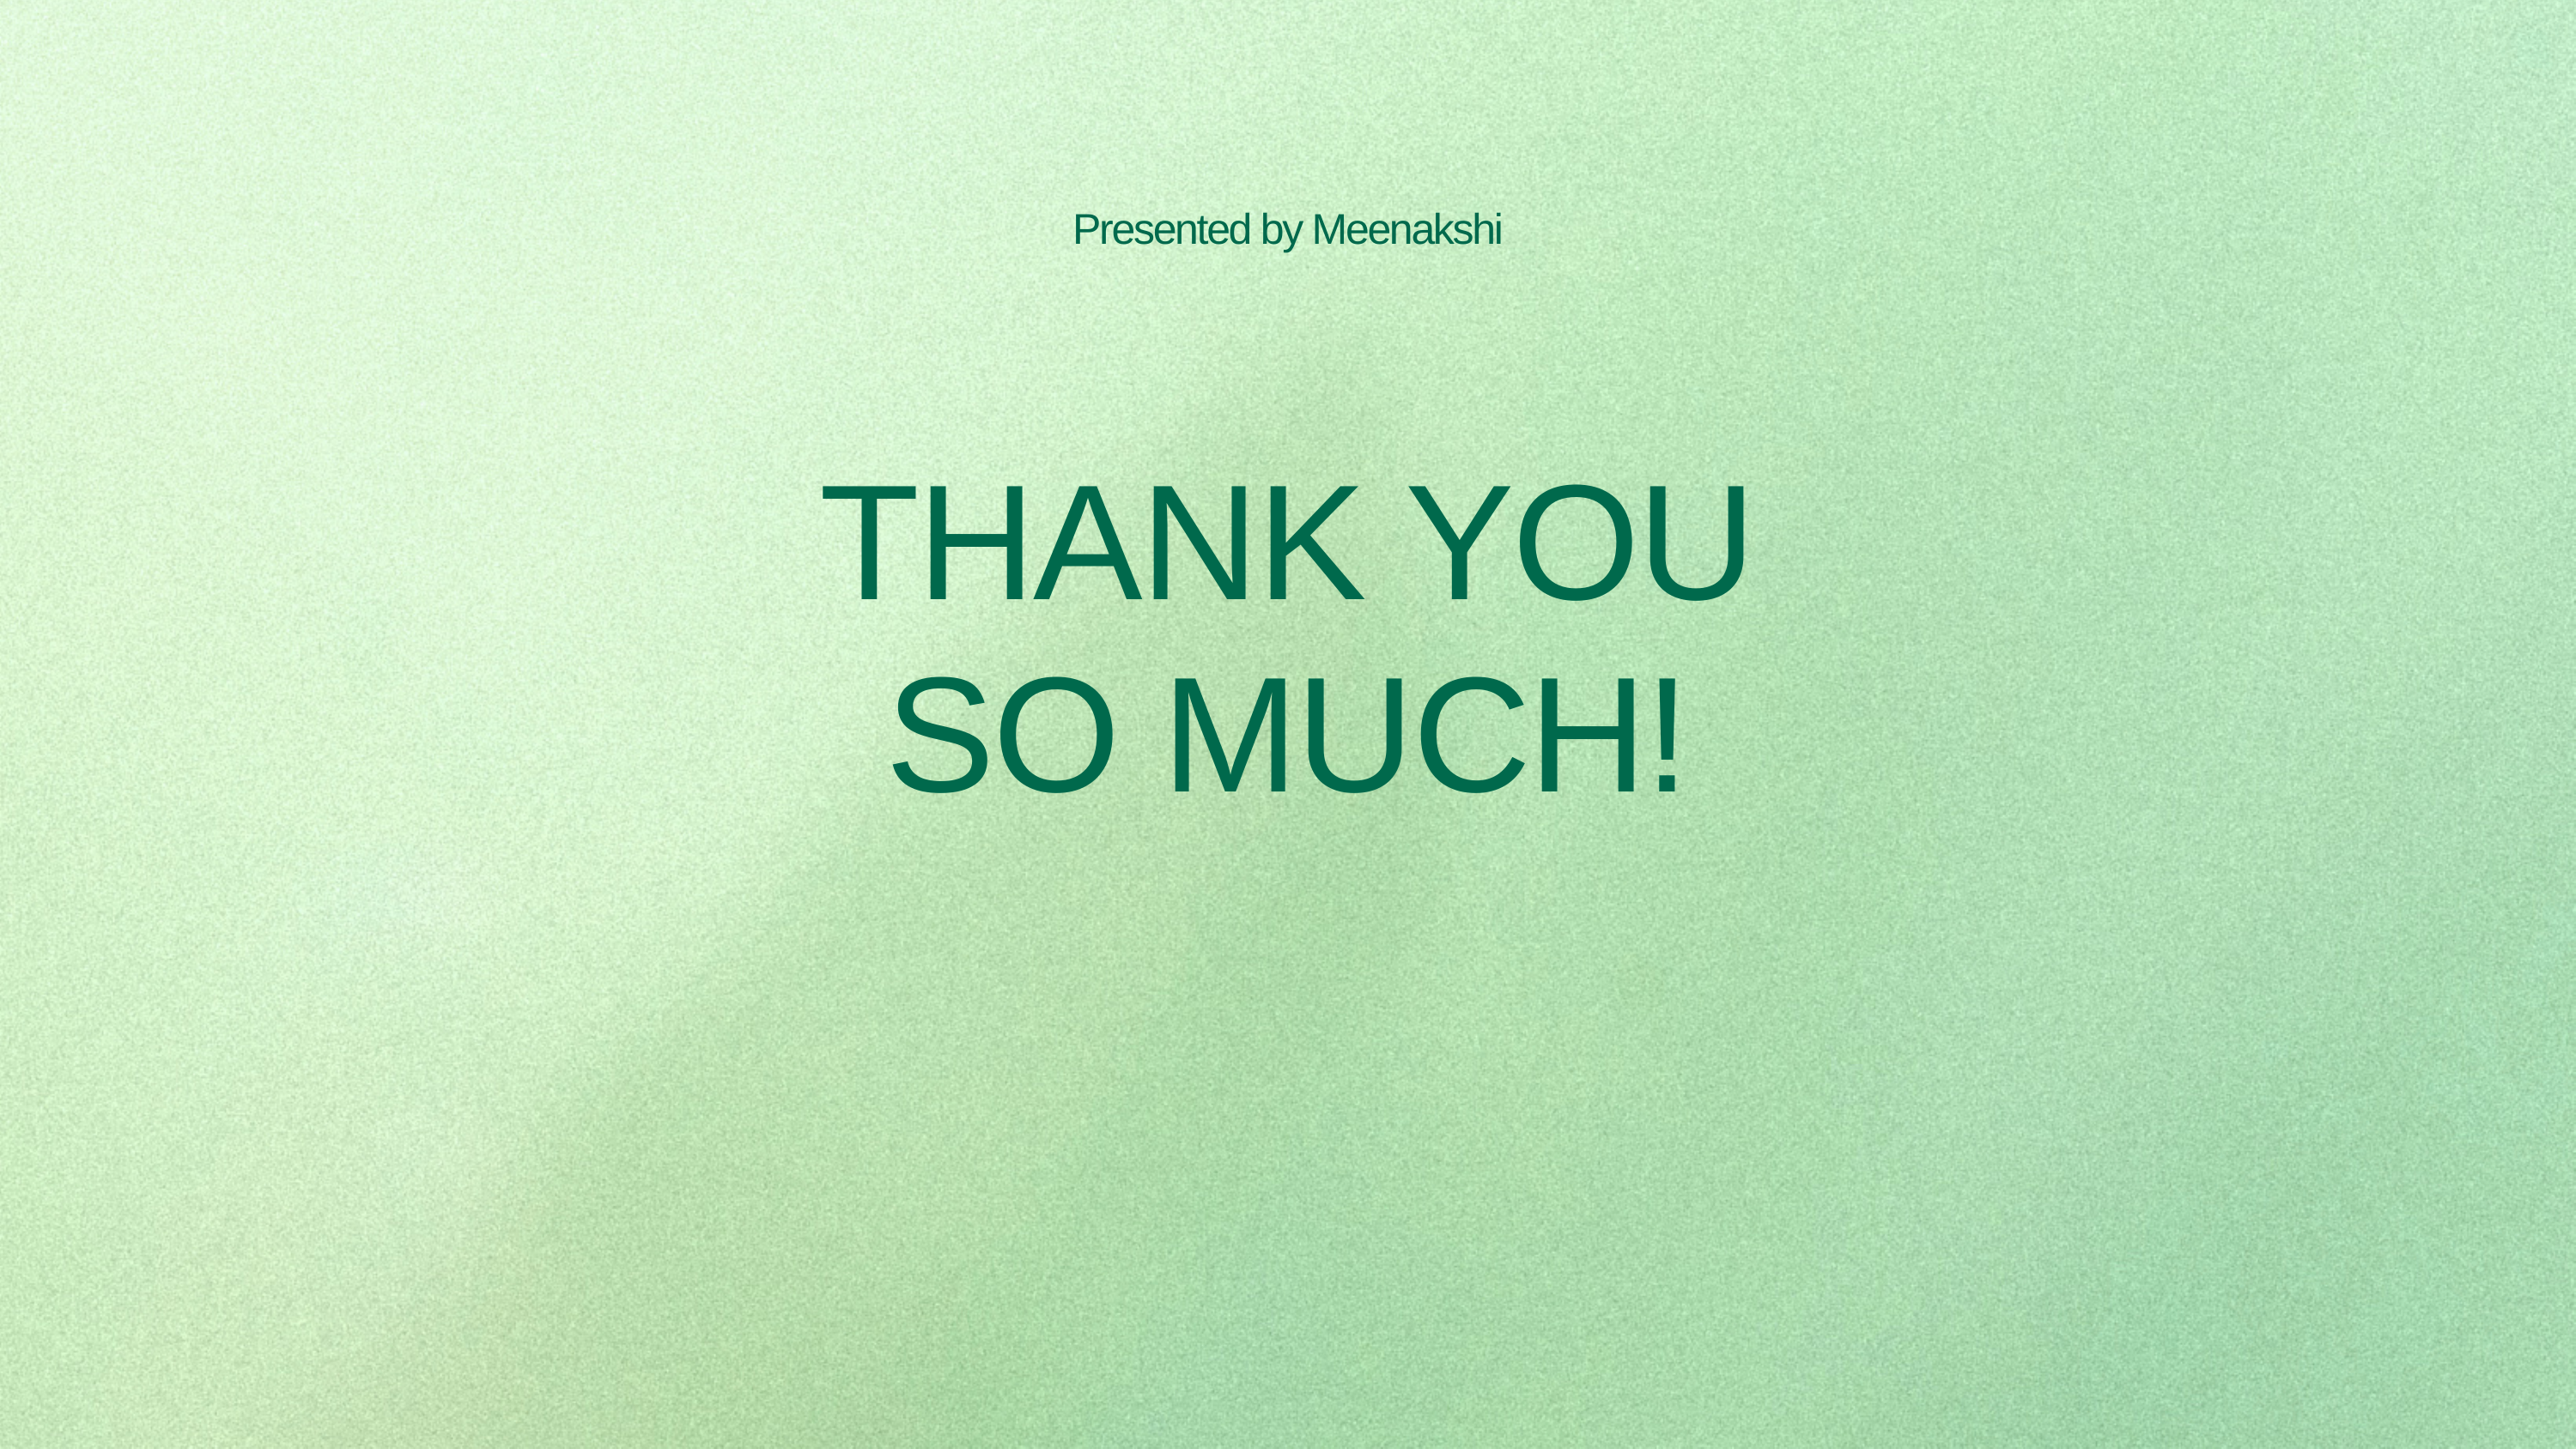

Presented by Meenakshi
THANK YOU
SO MUCH!